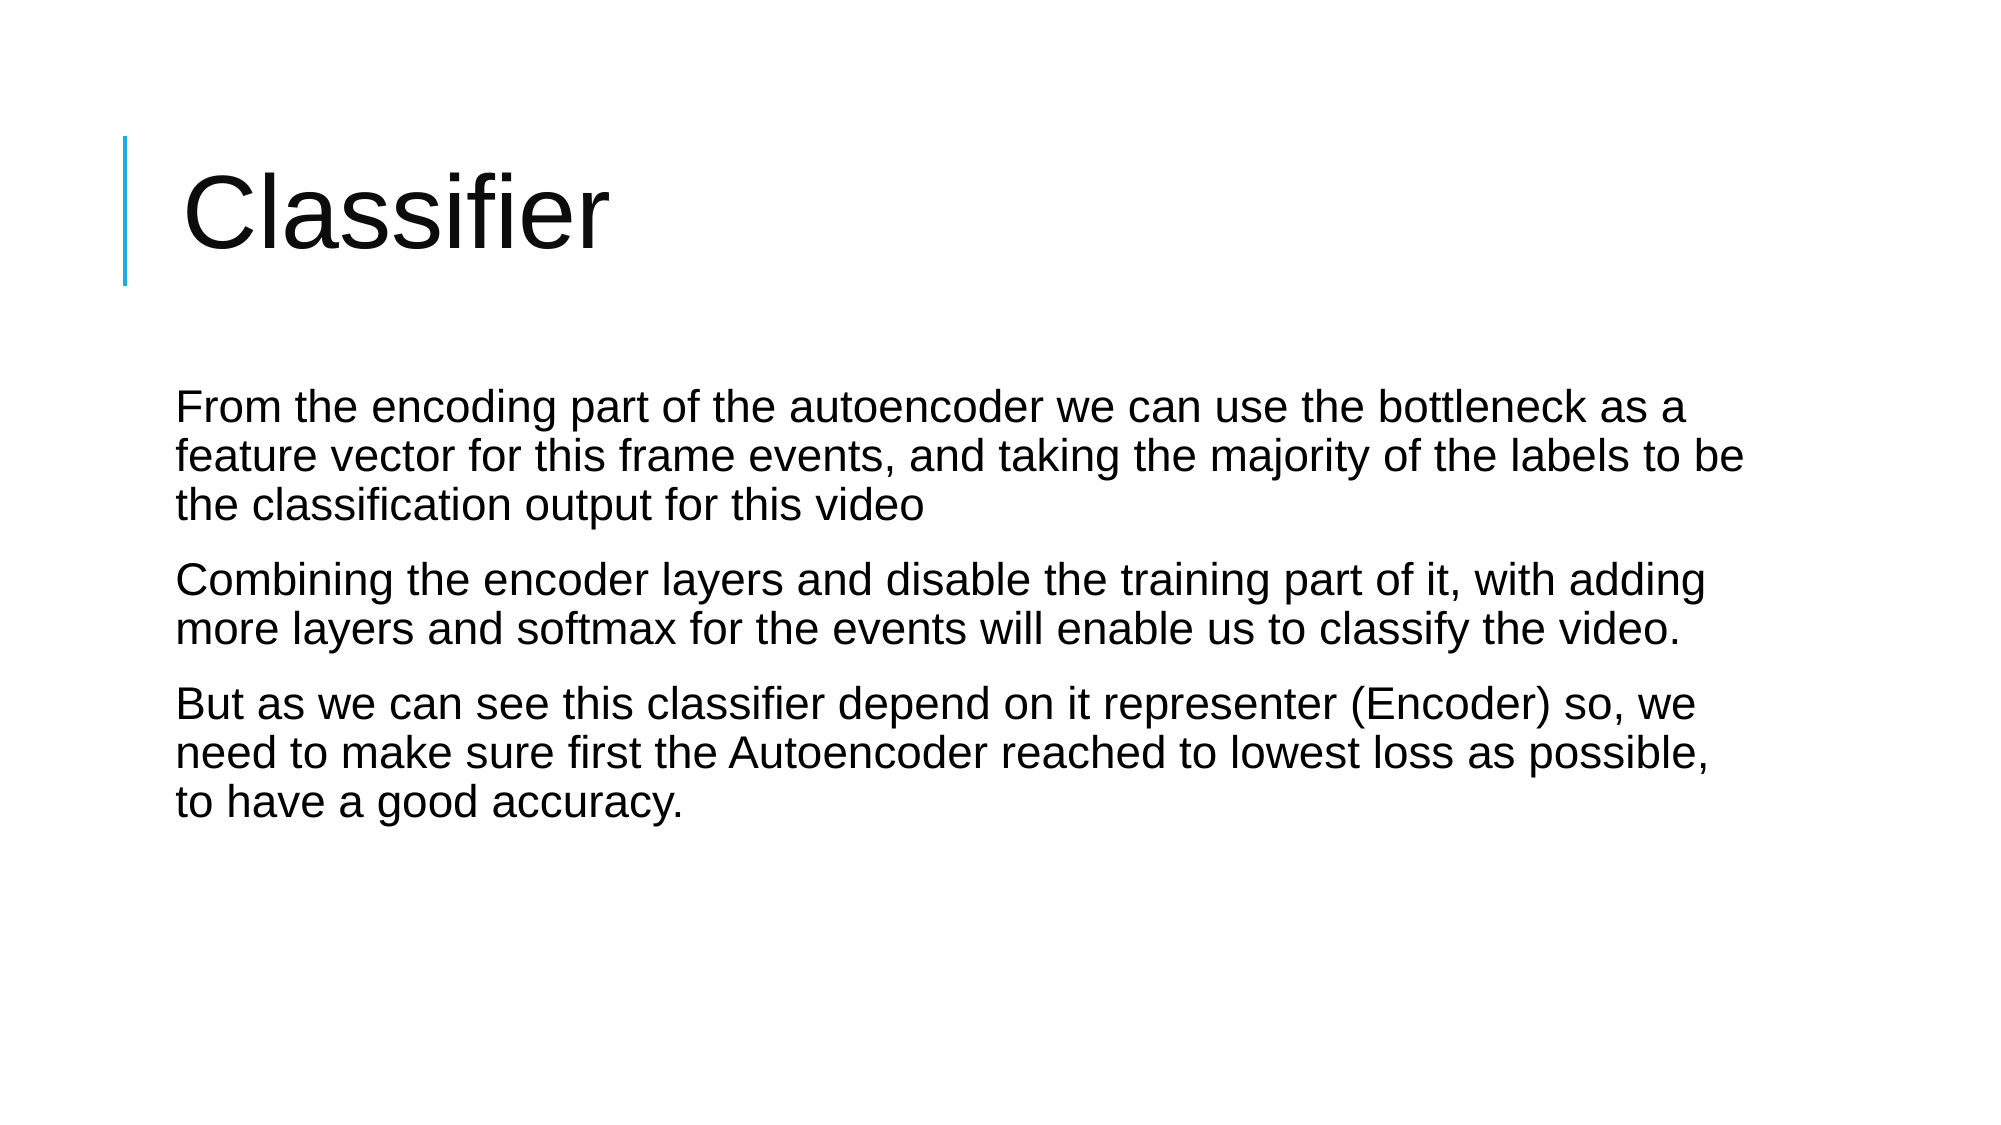

# Classifier
From the encoding part of the autoencoder we can use the bottleneck as a feature vector for this frame events, and taking the majority of the labels to be the classification output for this video
Combining the encoder layers and disable the training part of it, with adding more layers and softmax for the events will enable us to classify the video.
But as we can see this classifier depend on it representer (Encoder) so, we need to make sure first the Autoencoder reached to lowest loss as possible, to have a good accuracy.